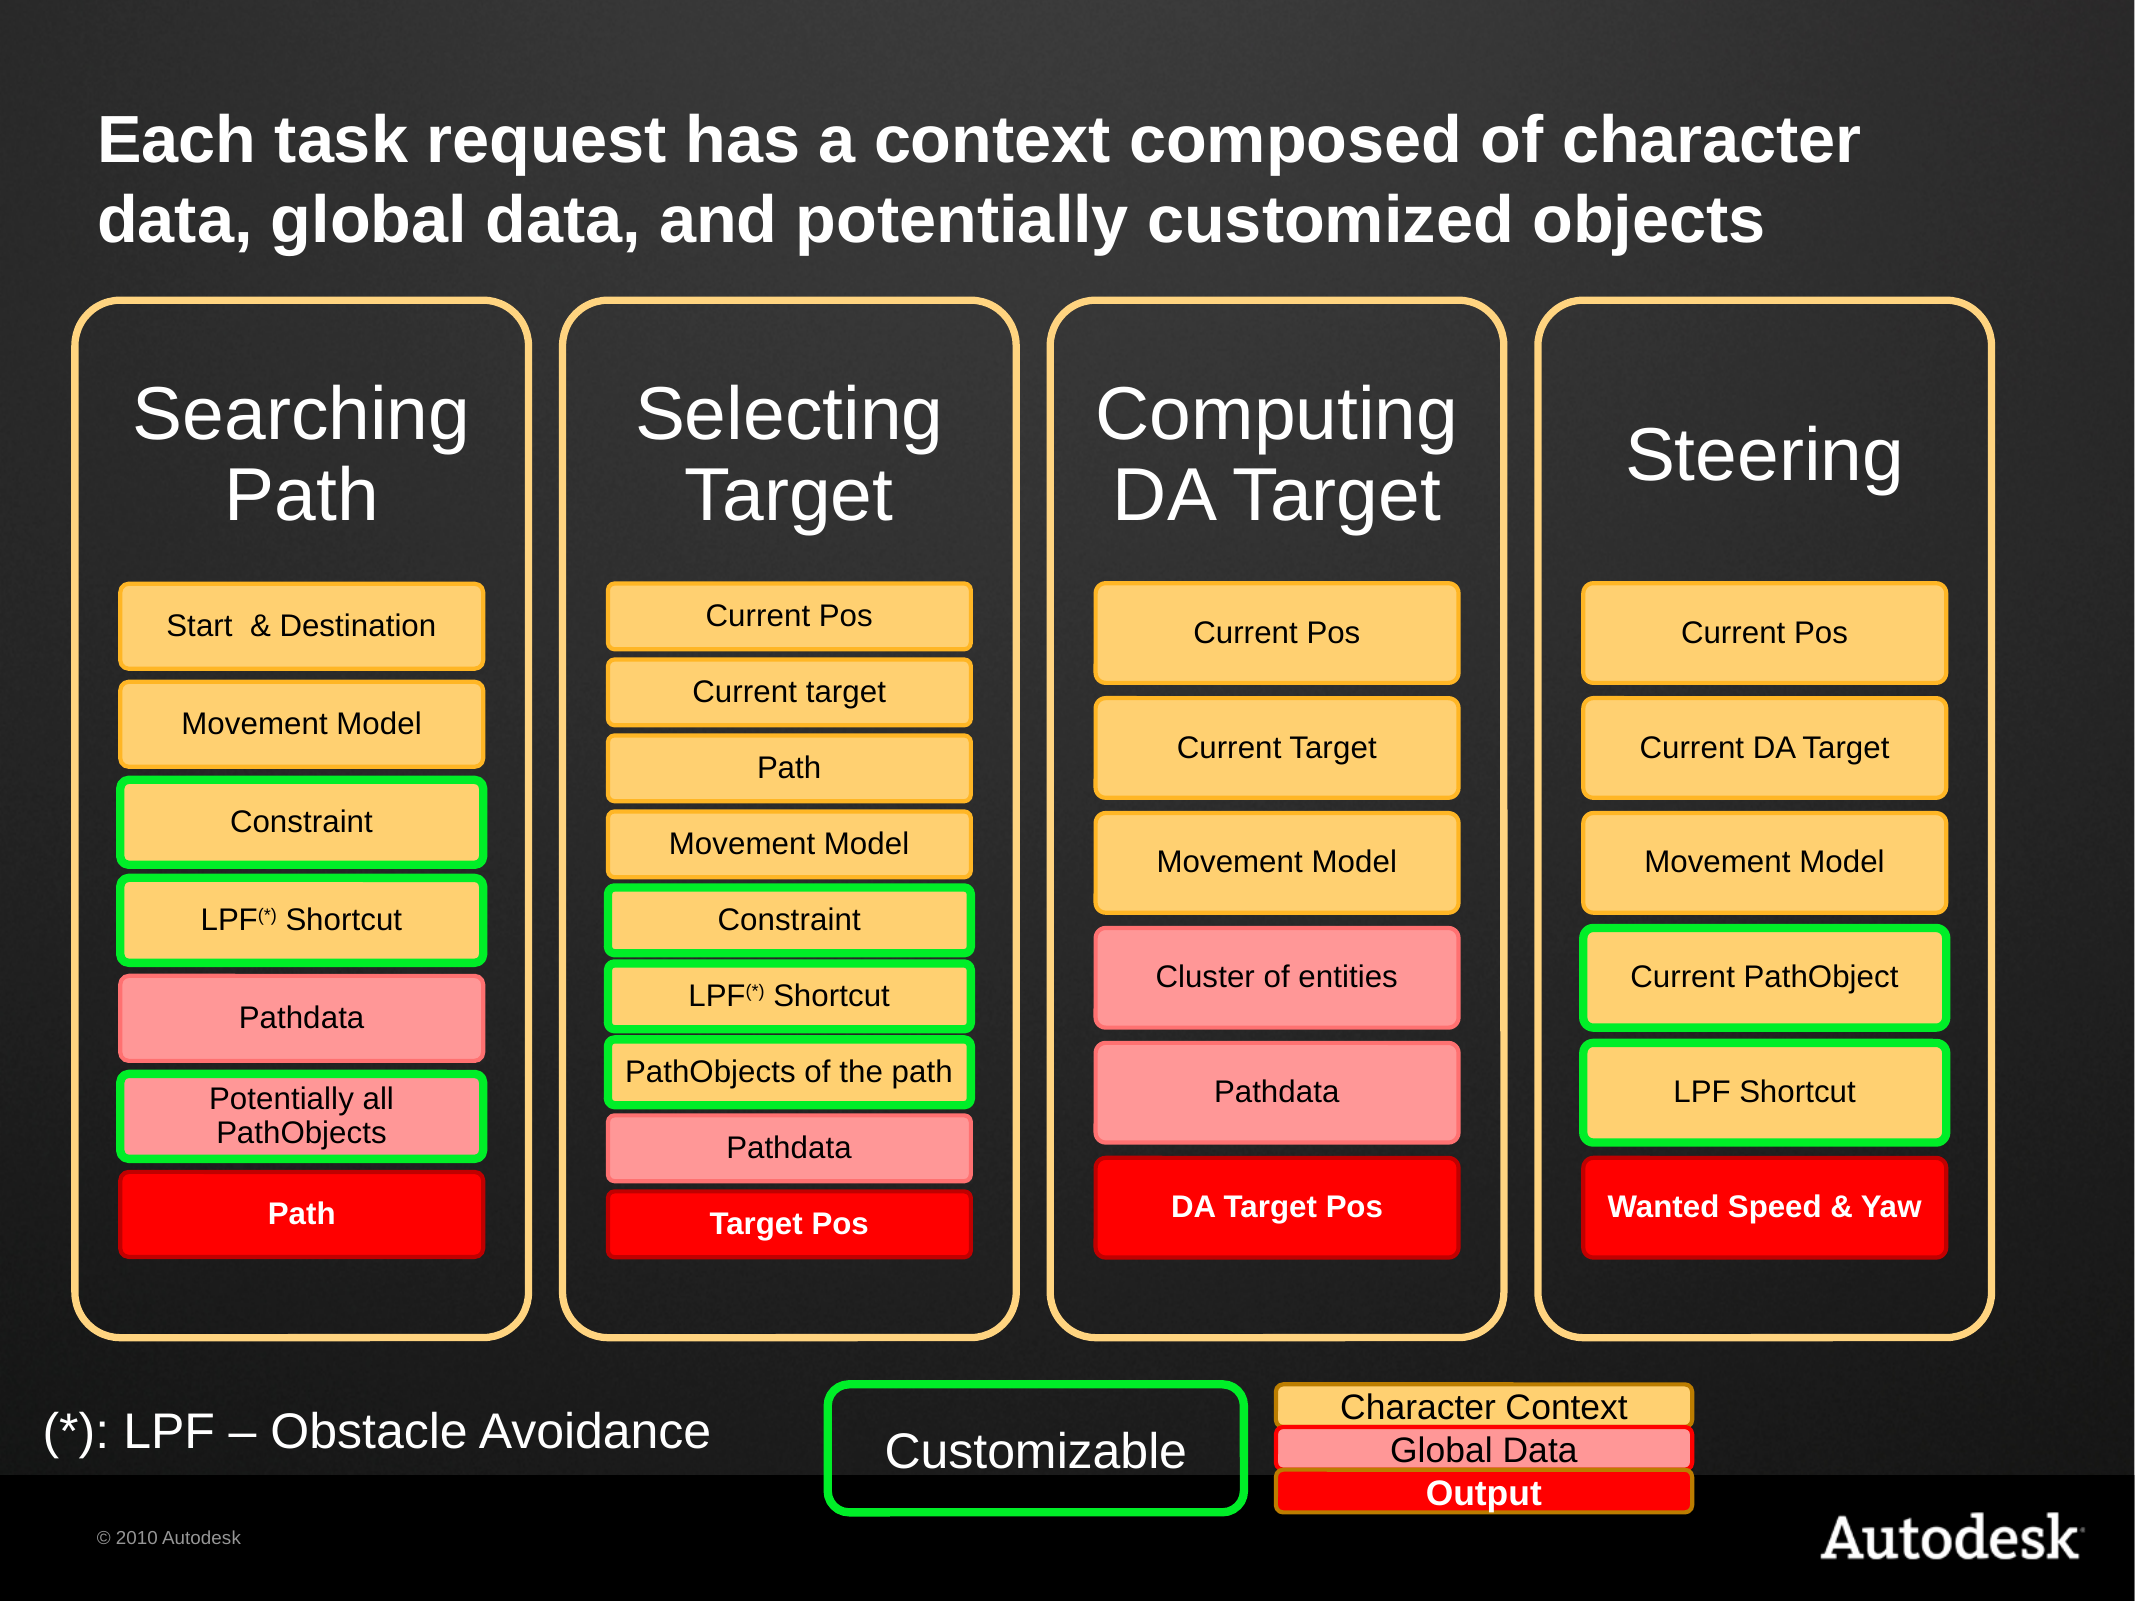

# Each task request has a context composed of character data, global data, and potentially customized objects
Searching Path
Start  & Destination
Movement Model
Constraint
LPF(*) Shortcut
Pathdata
Potentially all PathObjects
Path
Selecting Target
Current Pos
Current target
Path
Movement Model
Constraint
LPF(*) Shortcut
PathObjects of the path
Pathdata
Target Pos
Computing DA Target
Current Pos
Current Target
Movement Model
Cluster of entities
Pathdata
DA Target Pos
Steering
Current Pos
Current DA Target
Movement Model
Current PathObject
LPF Shortcut
Wanted Speed & Yaw
Character Context
Customizable
(*): LPF – Obstacle Avoidance
Global Data
Output